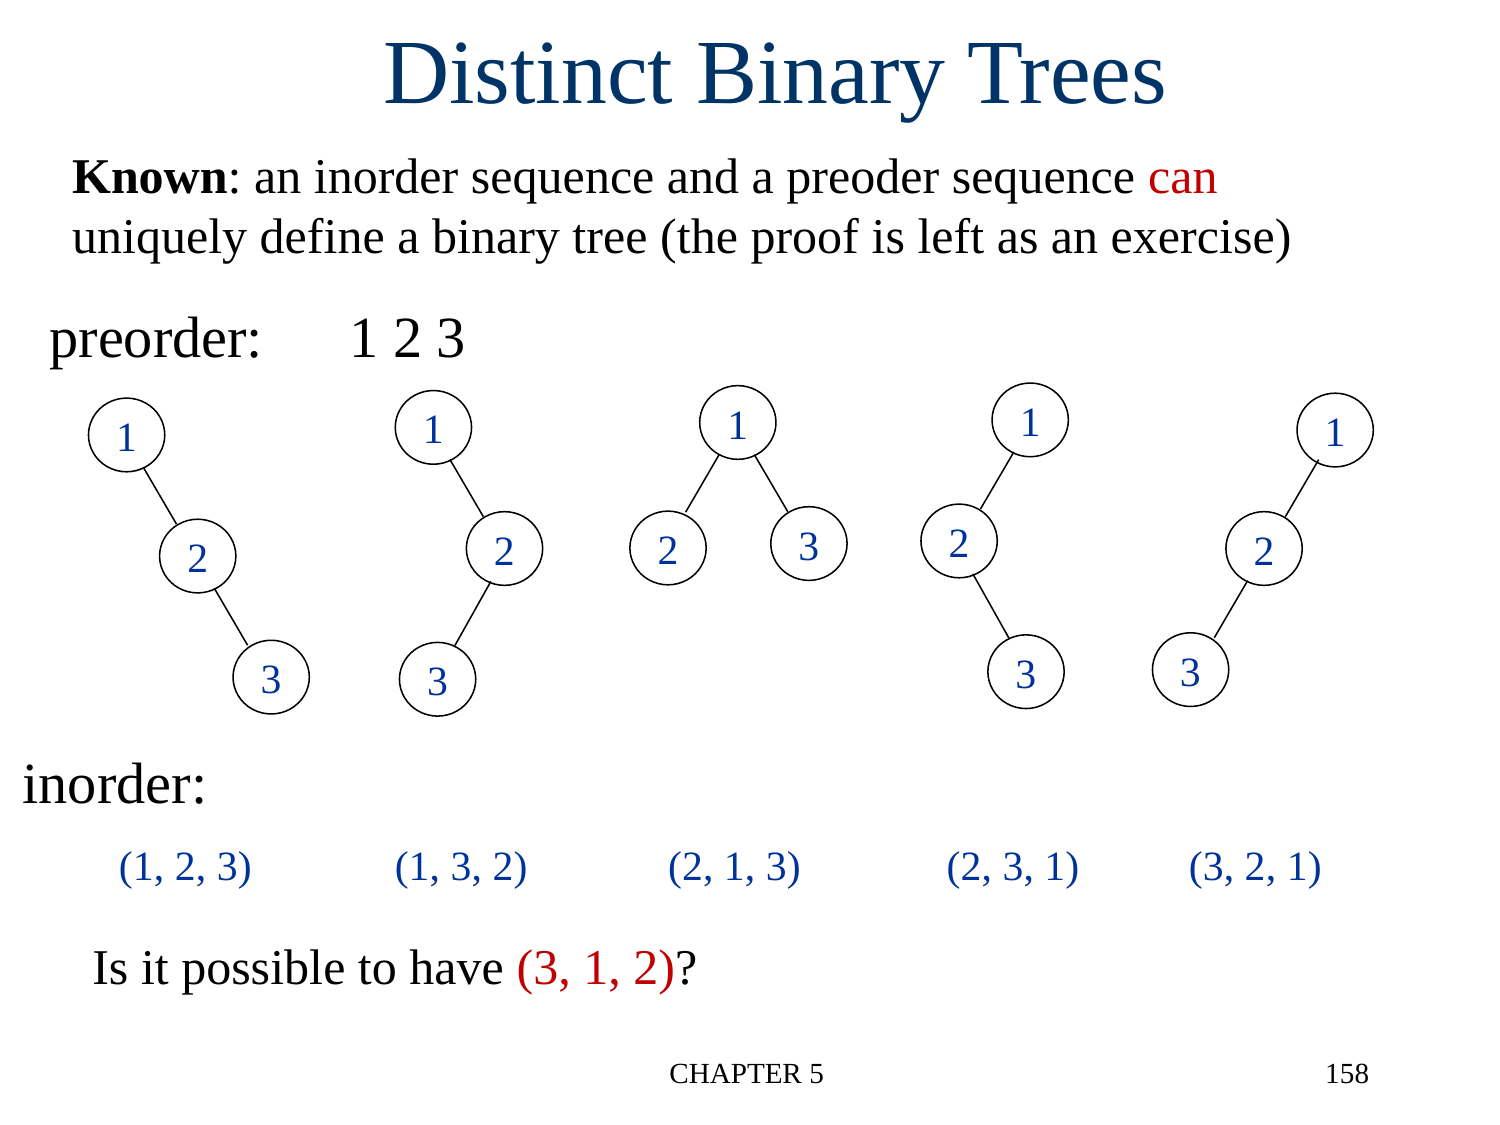

Distinct Binary Trees
Known: an inorder sequence and a preoder sequence can uniquely define a binary tree (the proof is left as an exercise)
preorder: 	1 2 3
1
1
1
1
1

2
3
2
2
2
2

3
3
3
3
(1, 2, 3)
(1, 3, 2)
(2, 1, 3)
(2, 3, 1)
(3, 2, 1)
inorder:
Is it possible to have (3, 1, 2)?
CHAPTER 5
158